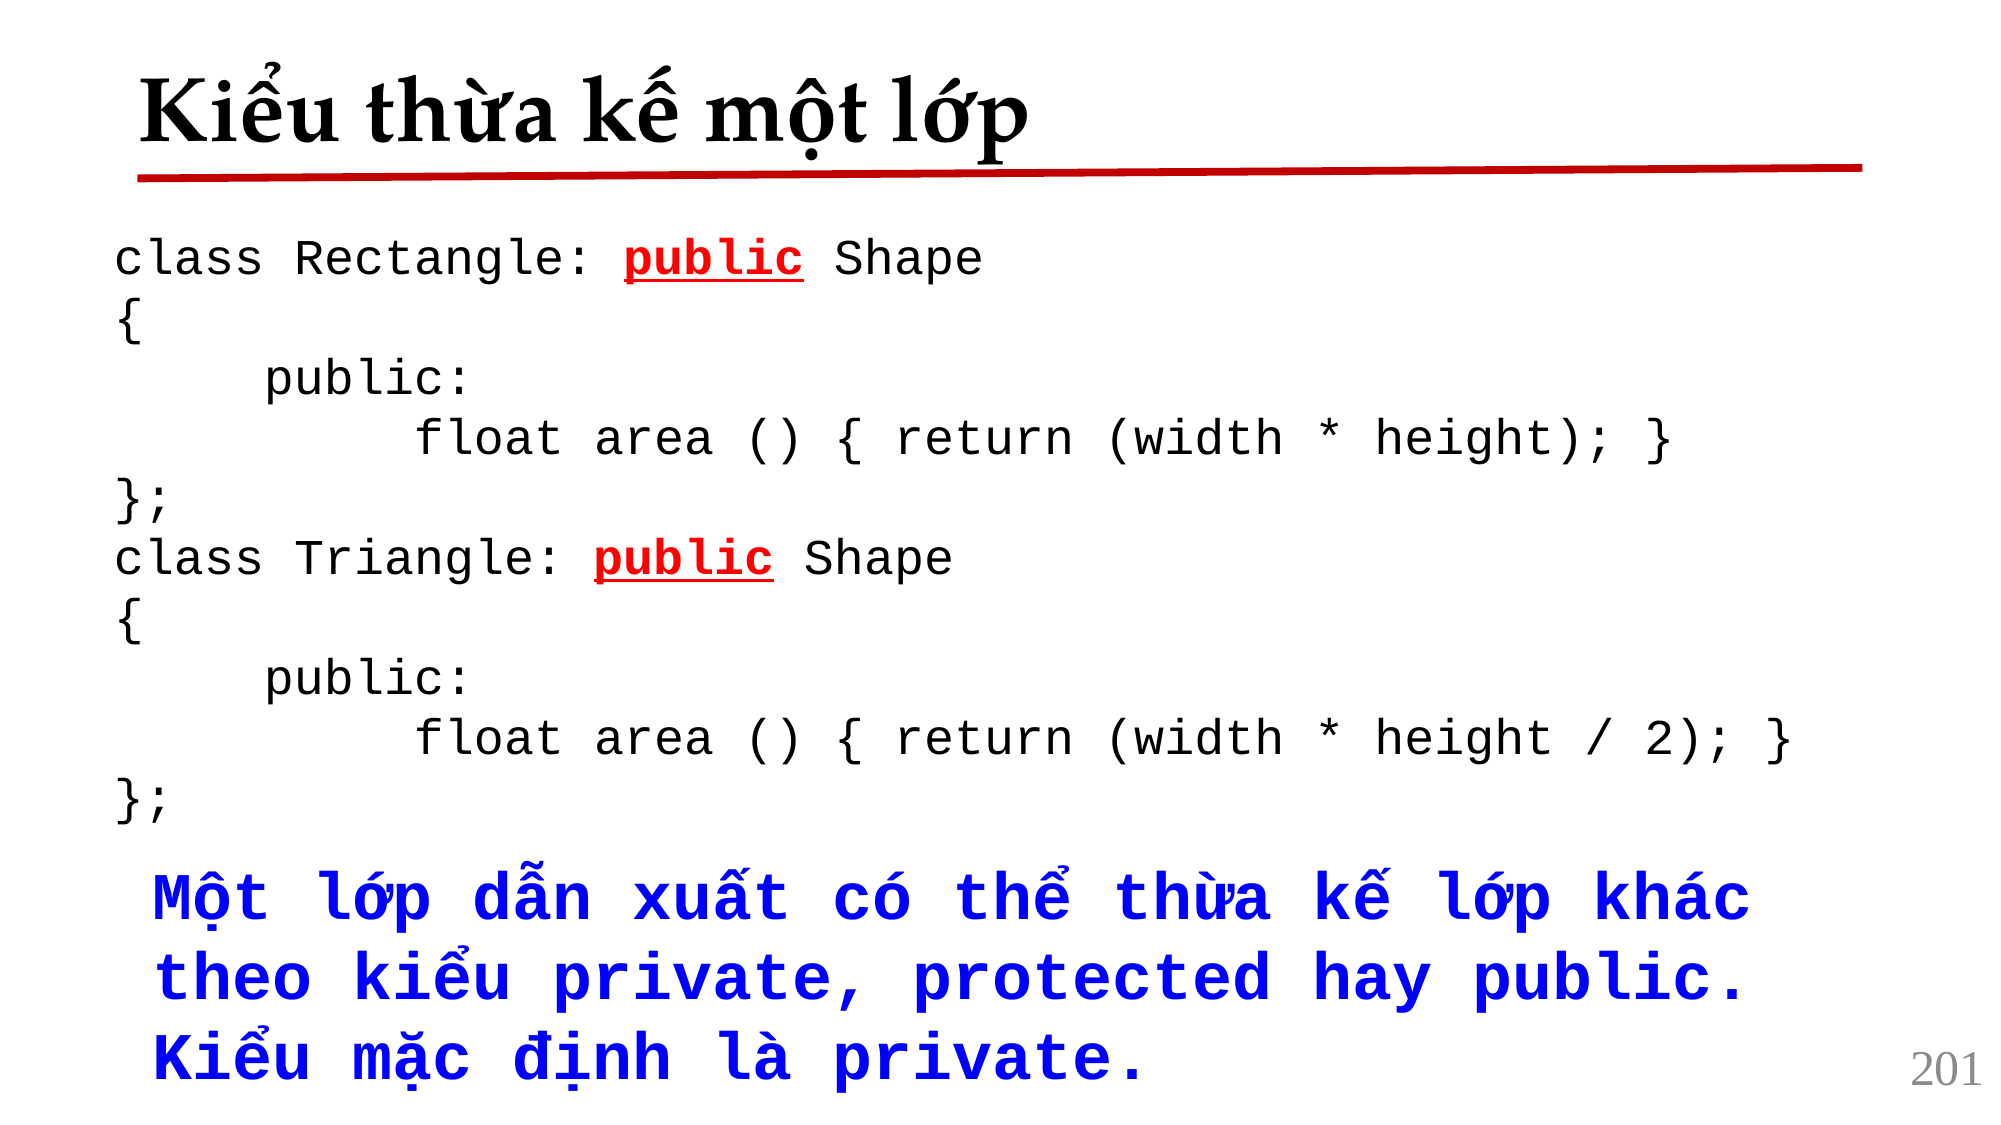

# Kiểu thừa kế một lớp
class Rectangle: public Shape
{
	public:
		float area () { return (width * height); }
};
class Triangle: public Shape
{
	public:
		float area () { return (width * height / 2); }
};
Một lớp dẫn xuất có thể thừa kế lớp khác theo kiểu private, protected hay public. Kiểu mặc định là private.
201